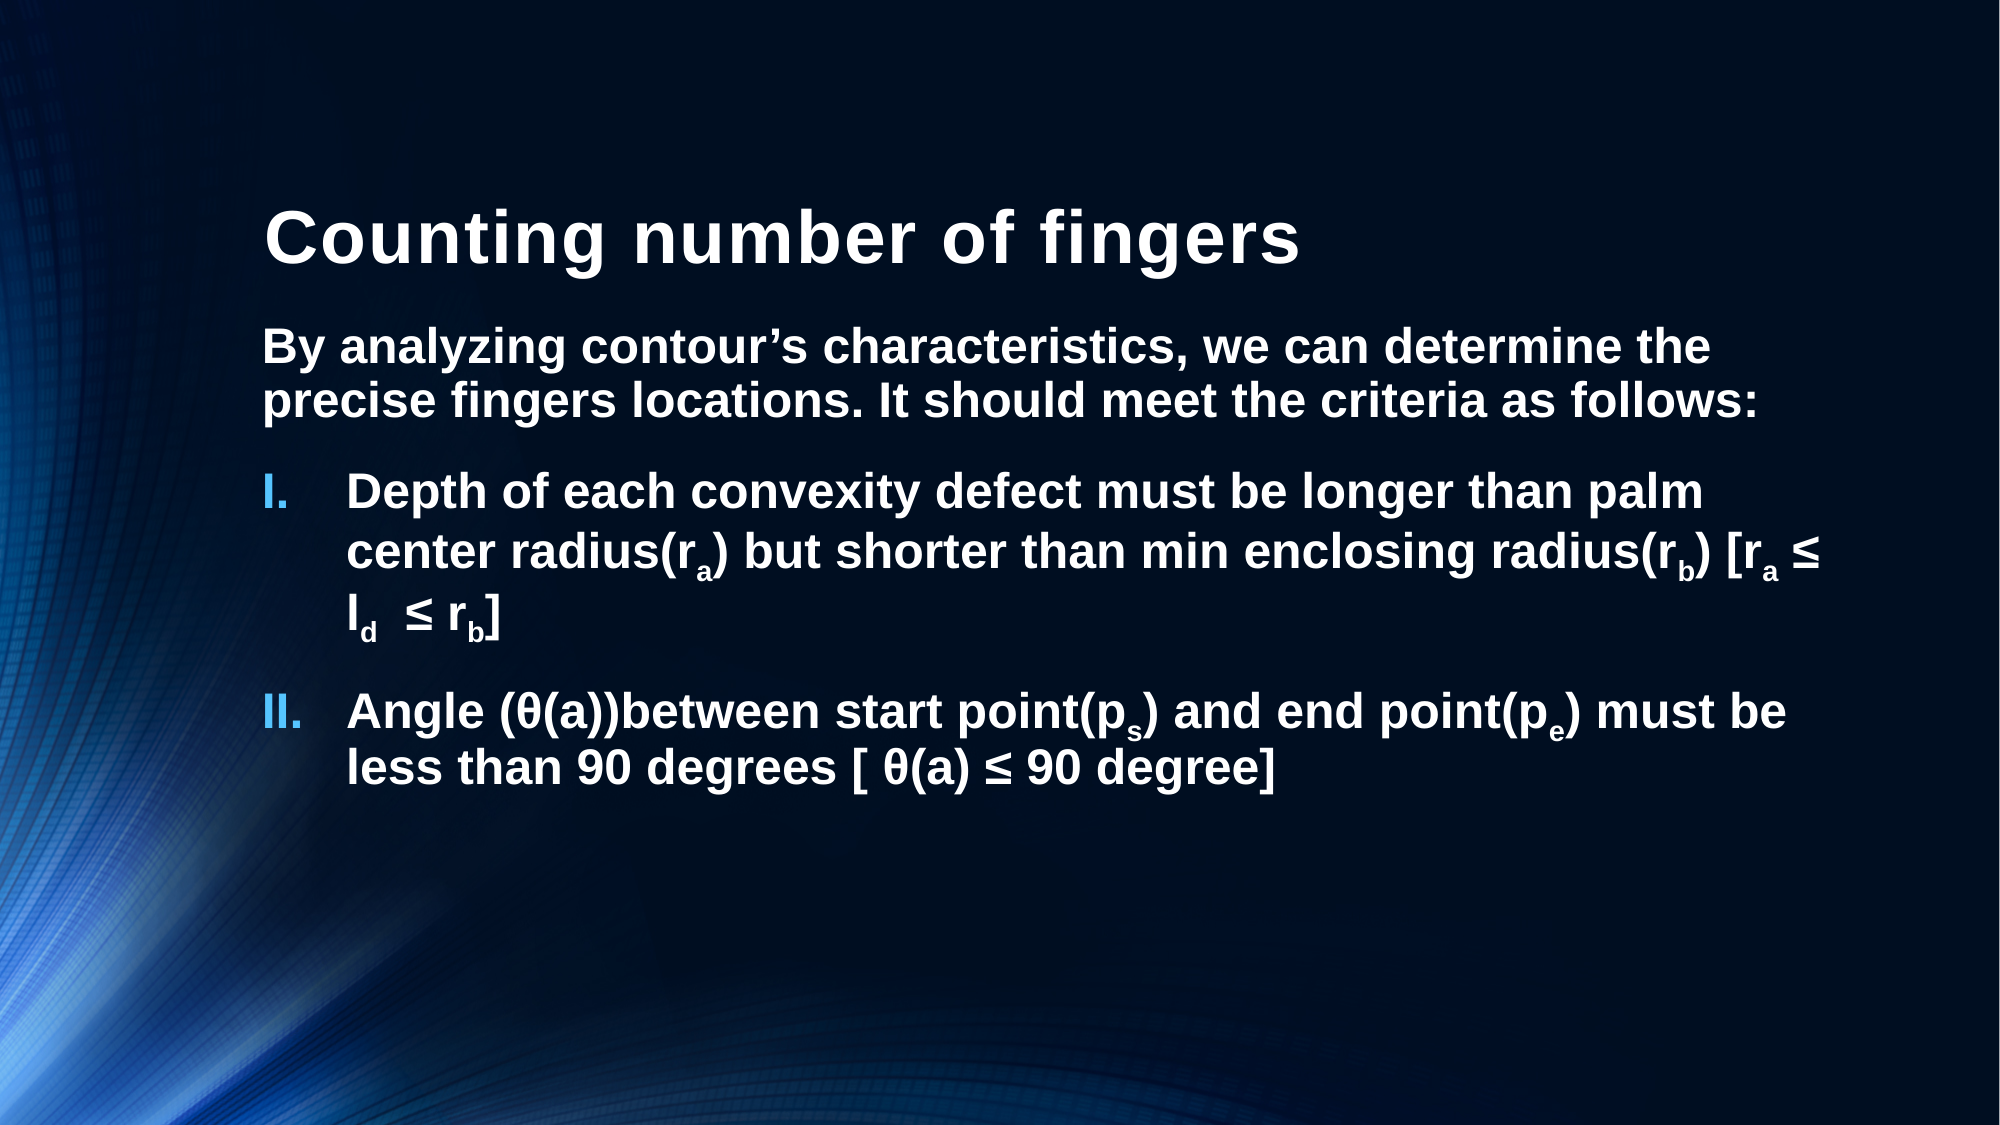

# Counting number of fingers
By analyzing contour’s characteristics, we can determine the precise fingers locations. It should meet the criteria as follows:
Depth of each convexity defect must be longer than palm center radius(ra) but shorter than min enclosing radius(rb) [ra ≤ ld  ≤ rb]
Angle (θ(a))between start point(ps) and end point(pe) must be less than 90 degrees [ θ(a) ≤ 90 degree]